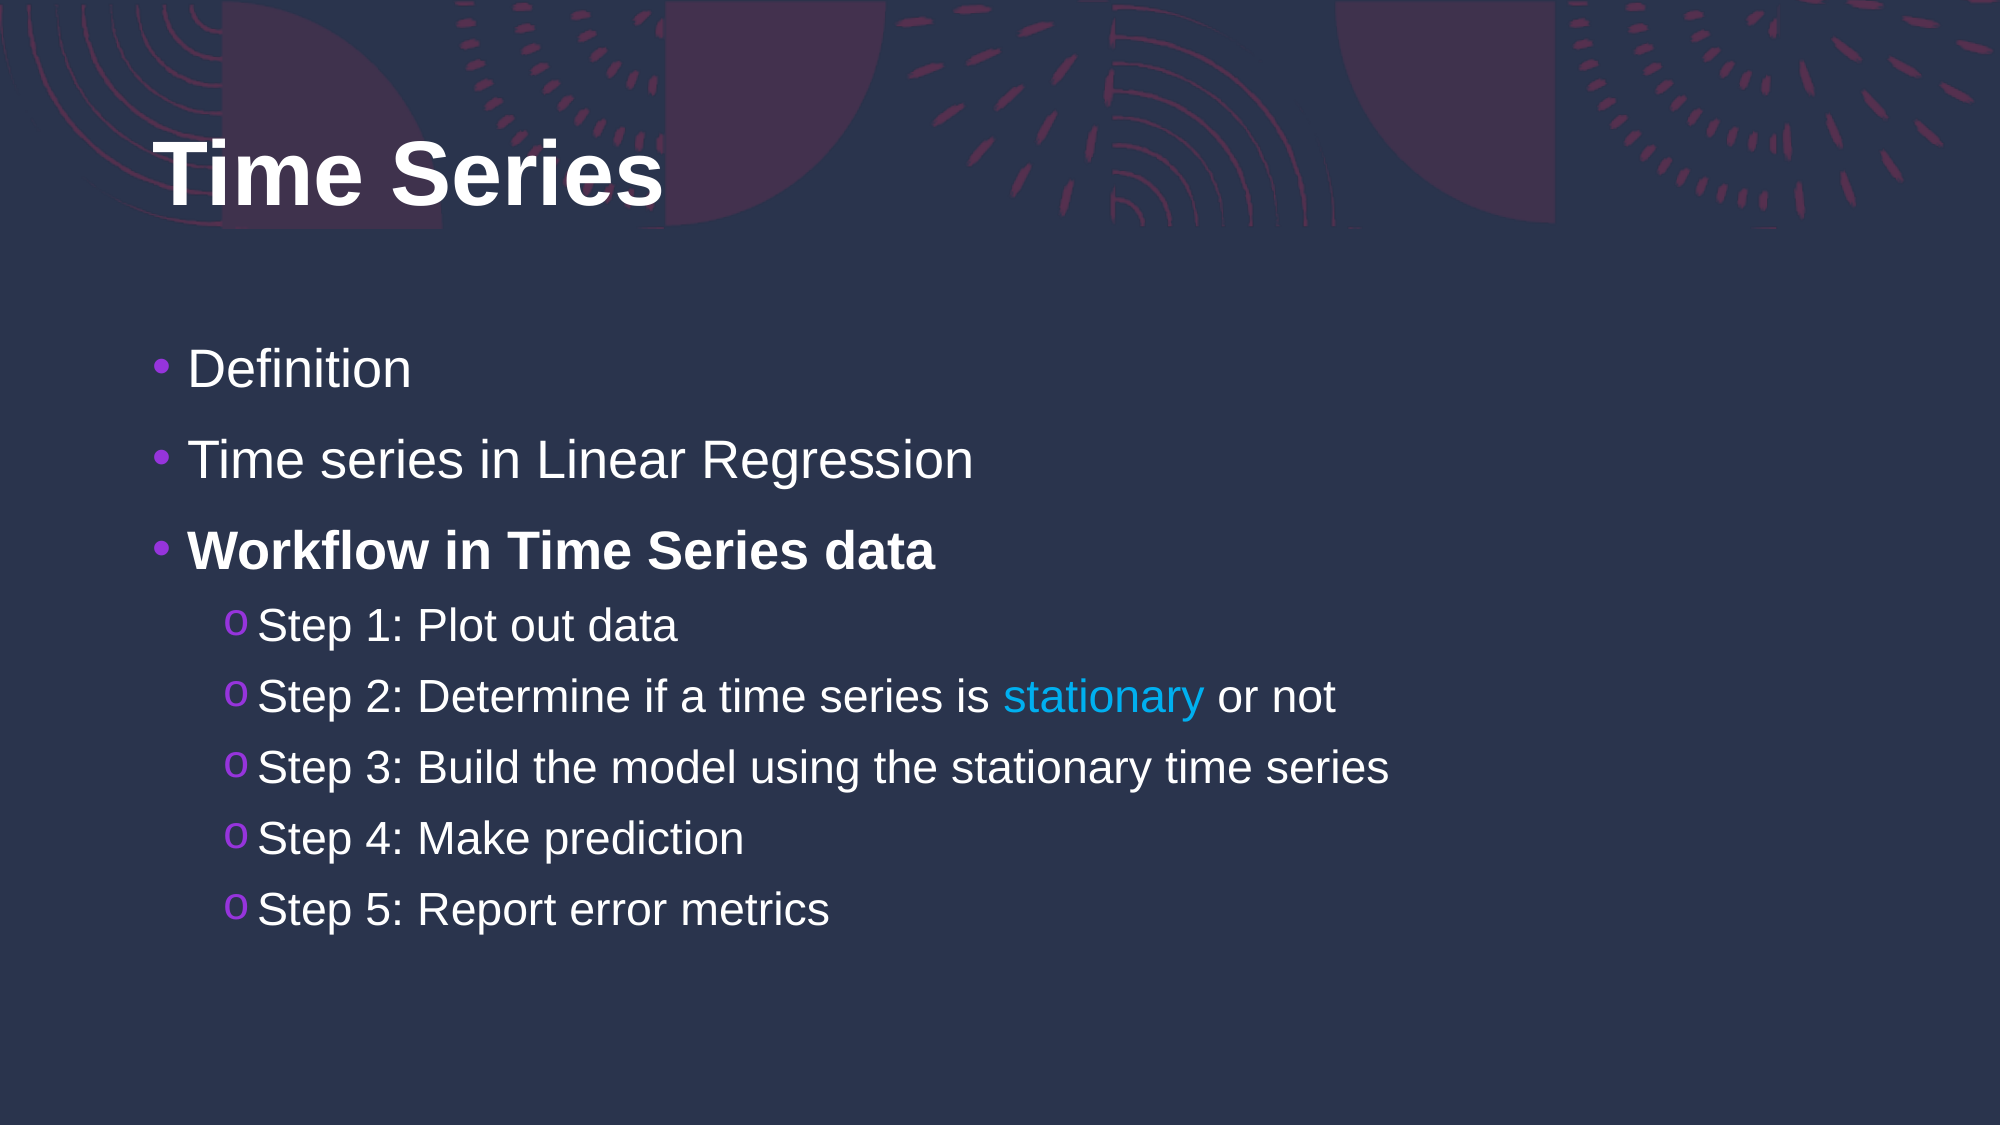

# Time Series
Definition
Time series in Linear Regression
Workflow in Time Series data
Step 1: Plot out data
Step 2: Determine if a time series is stationary or not
Step 3: Build the model using the stationary time series
Step 4: Make prediction
Step 5: Report error metrics